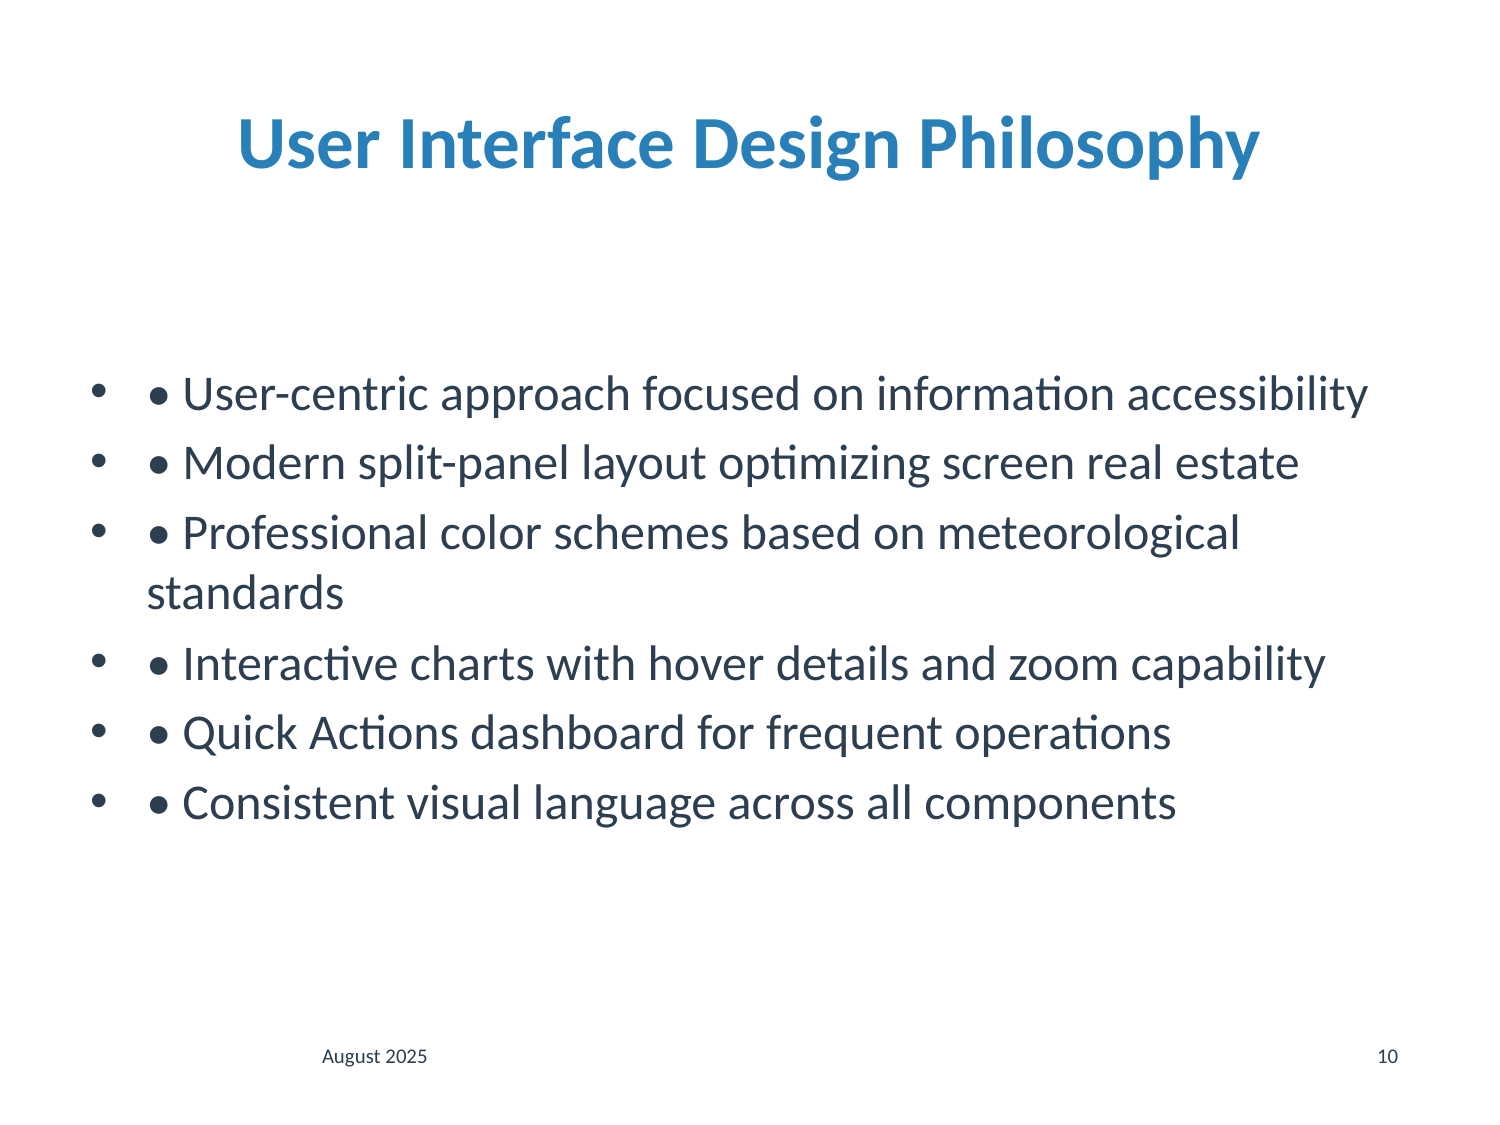

# User Interface Design Philosophy

• User-centric approach focused on information accessibility
• Modern split-panel layout optimizing screen real estate
• Professional color schemes based on meteorological standards
• Interactive charts with hover details and zoom capability
• Quick Actions dashboard for frequent operations
• Consistent visual language across all components
August 2025
10